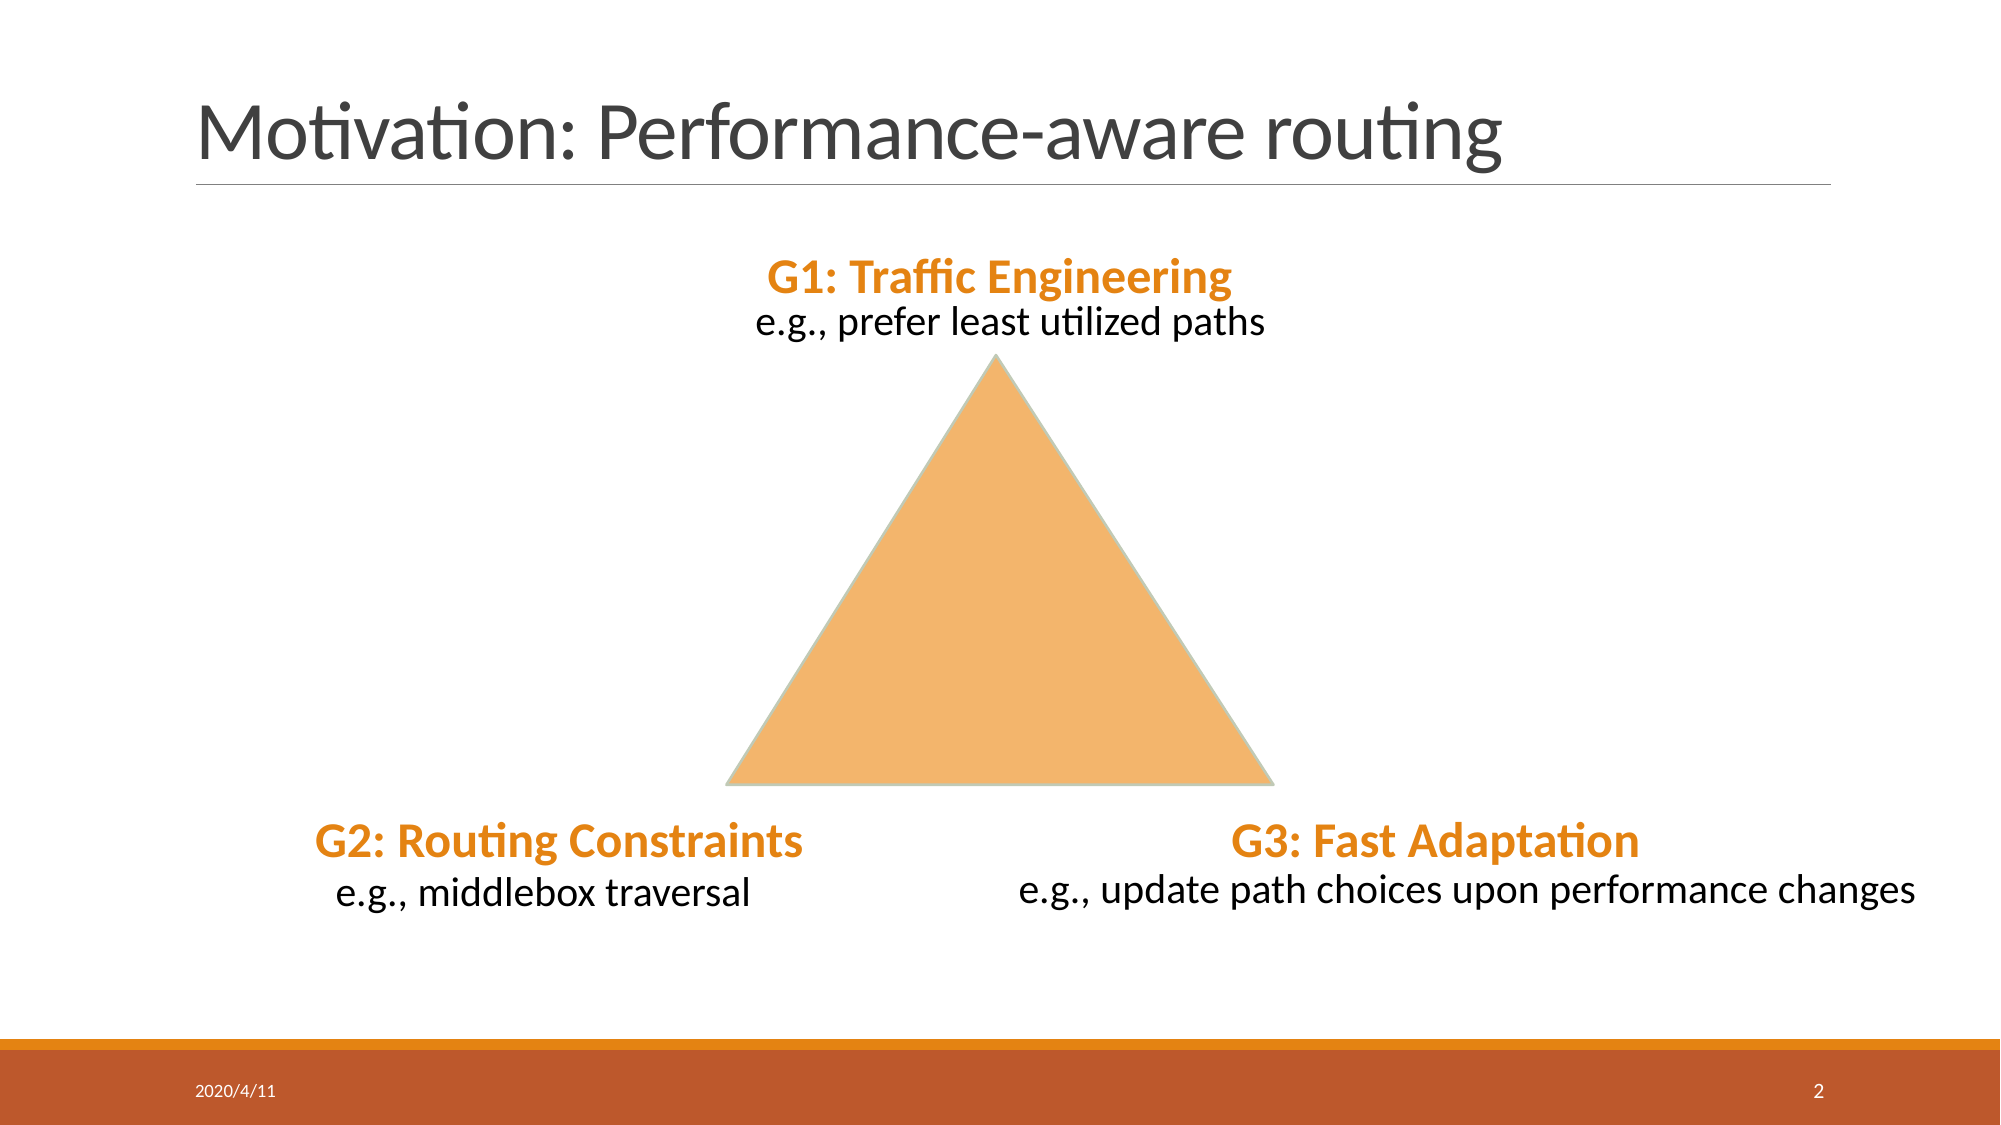

# Motivation: Performance-aware routing
G1: Traffic Engineering
e.g., prefer least utilized paths

"routing constraints" to "flexibility/generality", then it's not very clear
writing “topology + routing”? Then when explaining (e.g., Hula) we can mention that both topology and routing are fixed. And then in the next part the routing constraints would still make sense.
G2: Routing Constraints
G3: Fast Adaptation
e.g., update path choices upon performance changes
e.g., middlebox traversal
2020/4/11
2